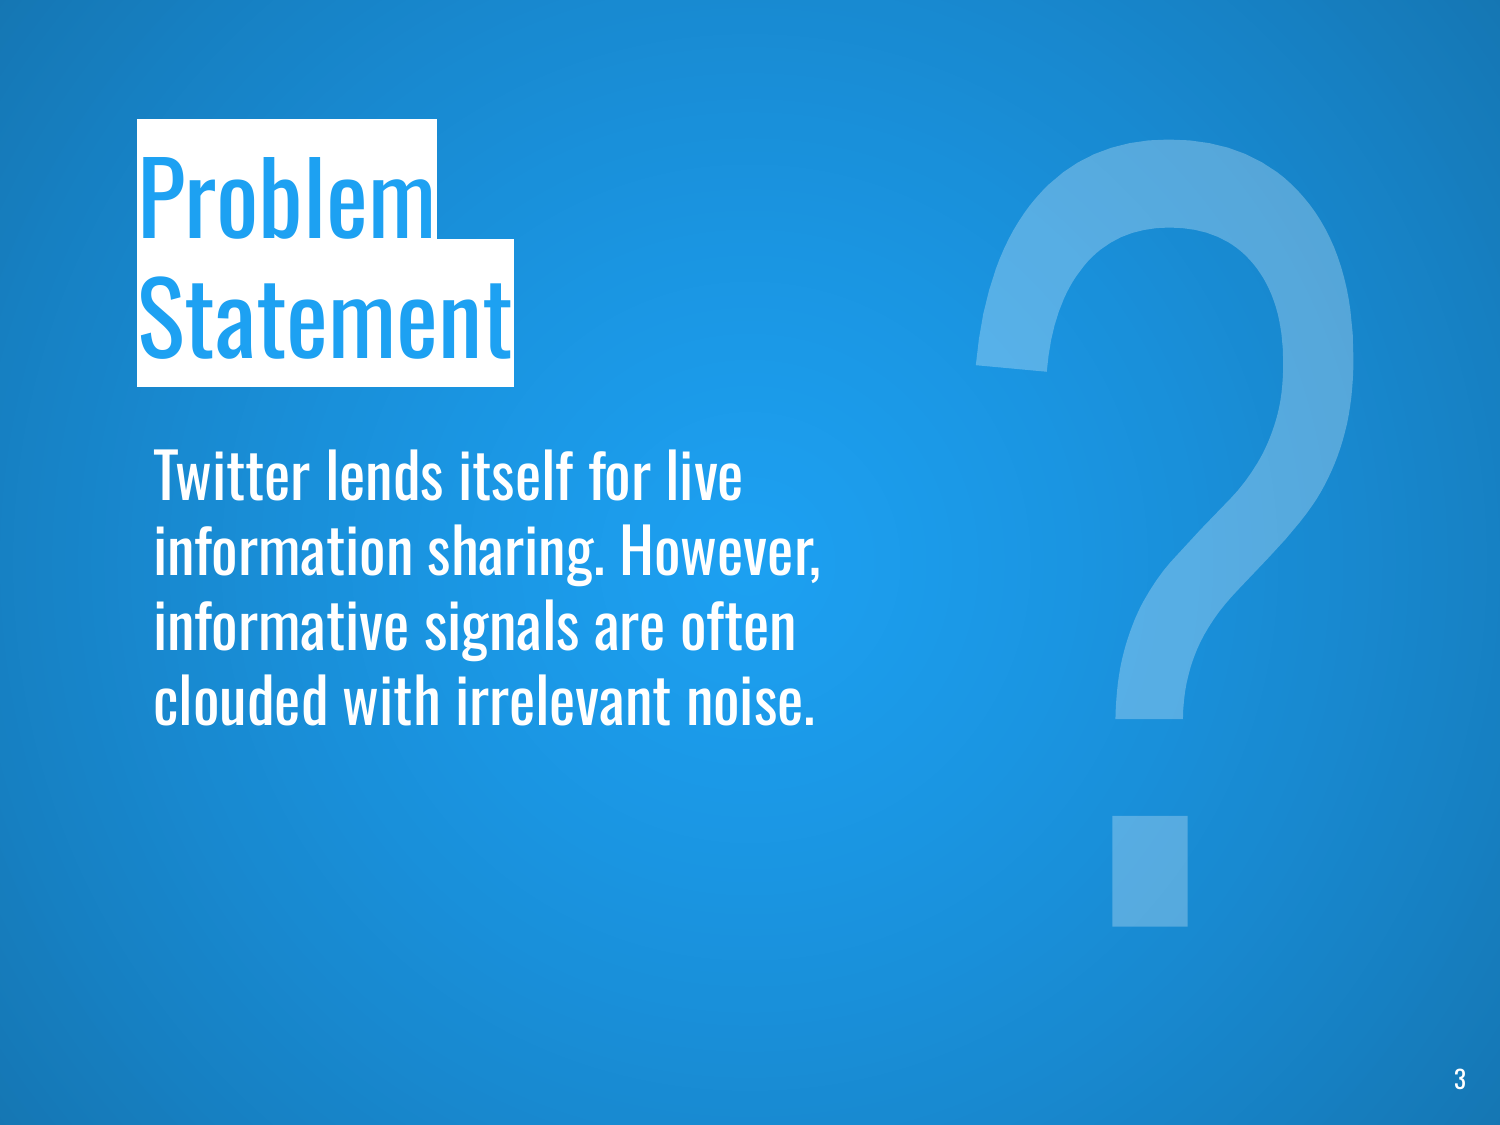

# Problem Statement
?
Twitter lends itself for live information sharing. However, informative signals are often clouded with irrelevant noise.
3